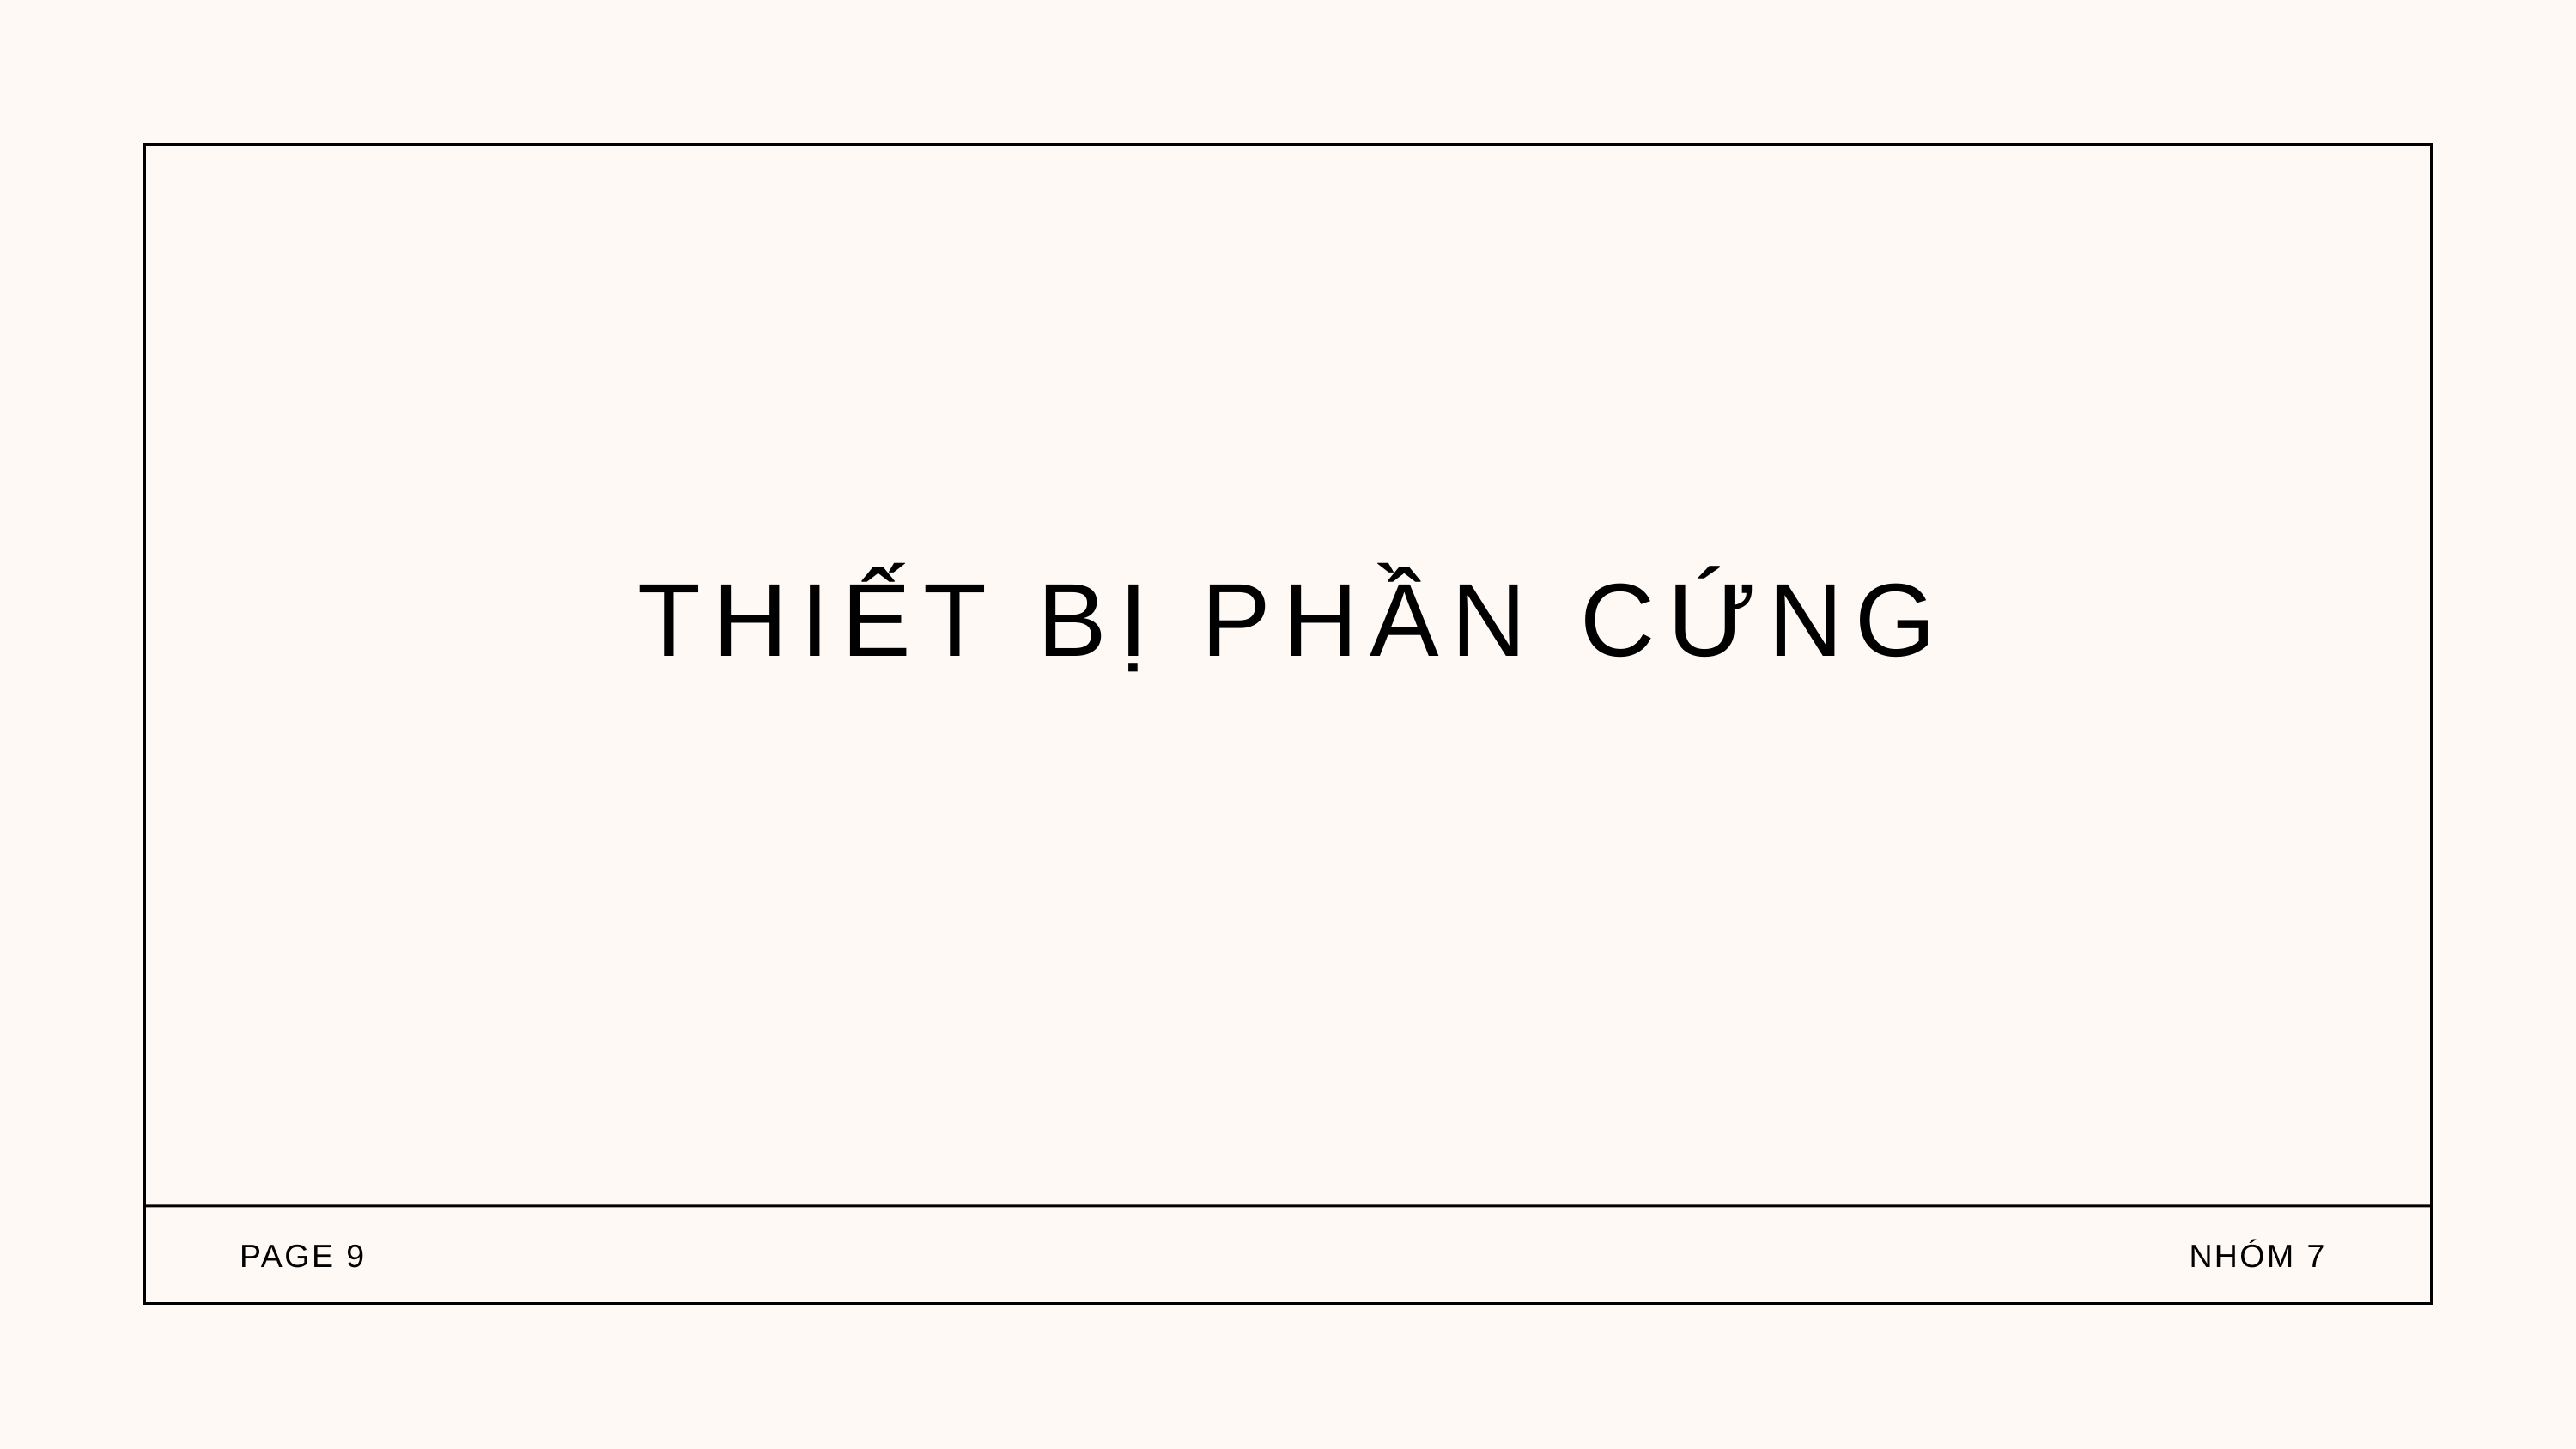

THIẾT BỊ PHẦN CỨNG

PAGE 9
NHÓM 7